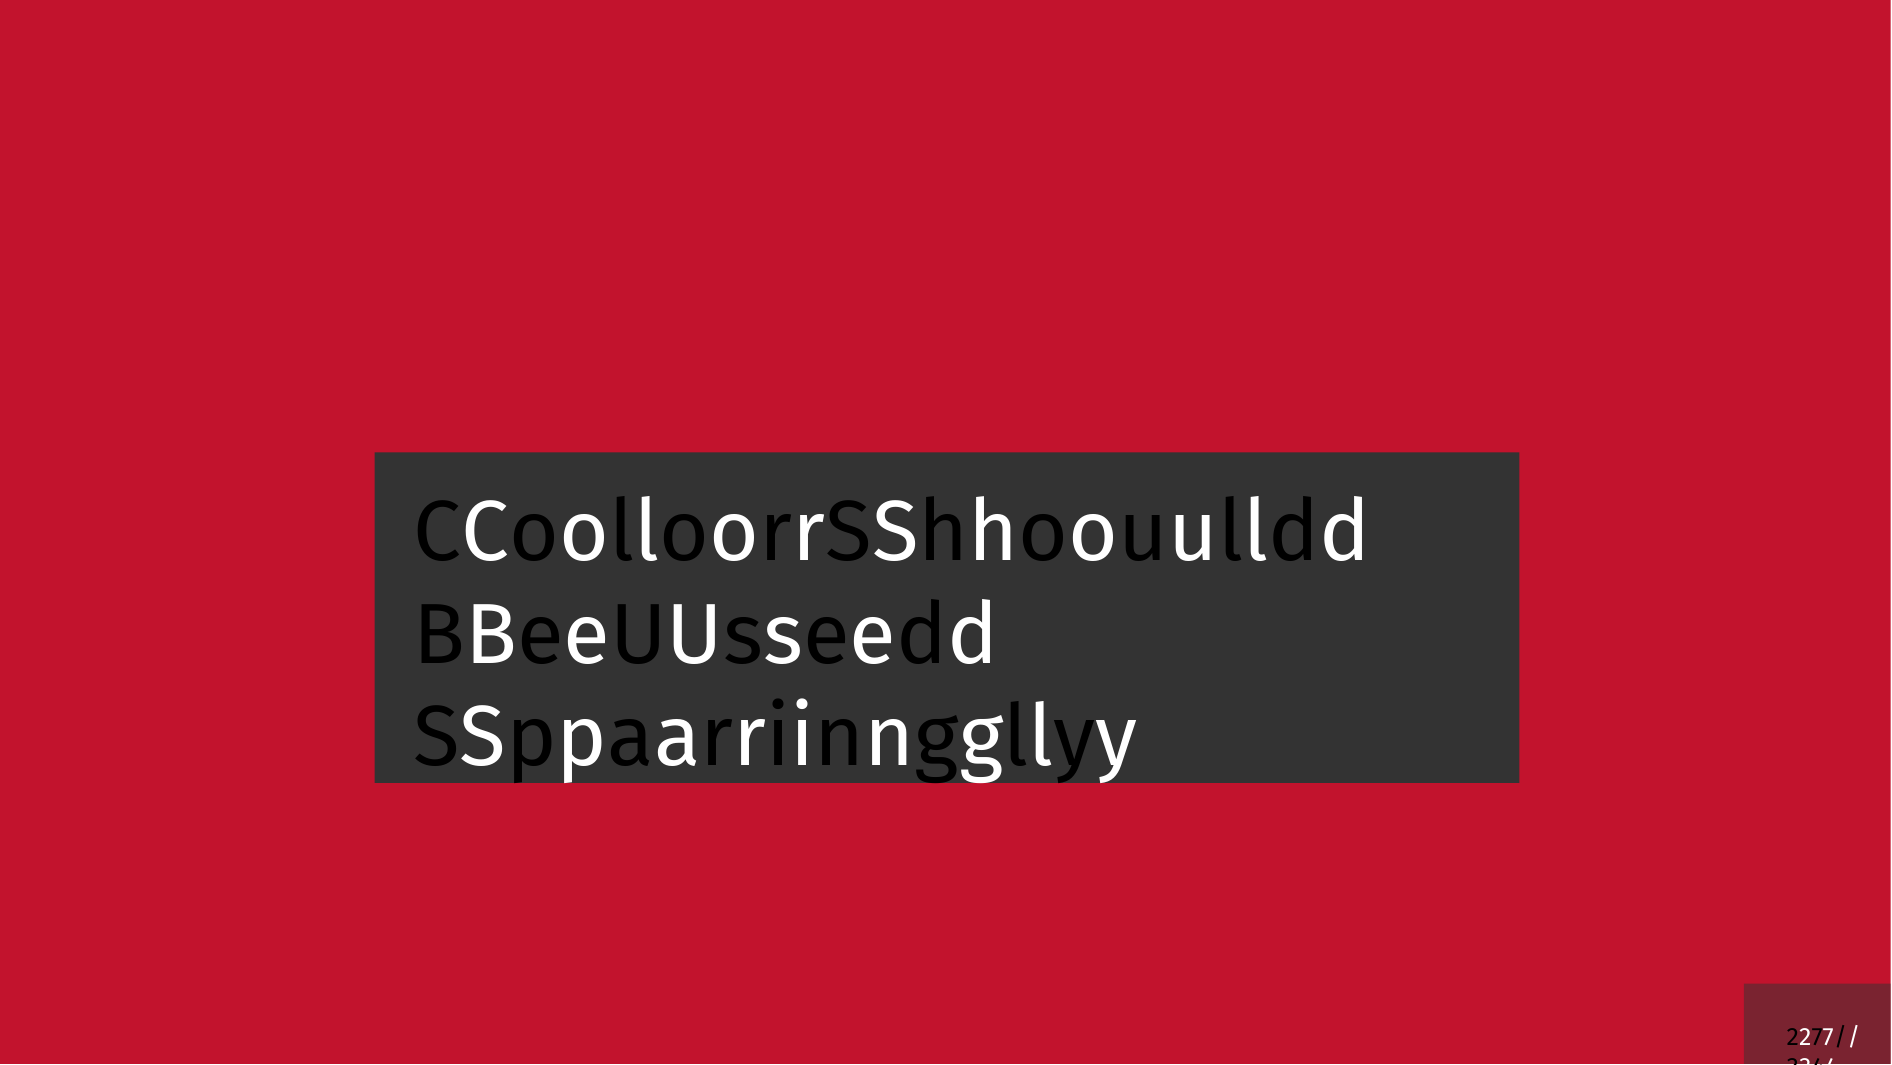

# CCoolloorr SShhoouulldd BBeeUUsseedd SSppaarriinnggllyy

2277 // 3344